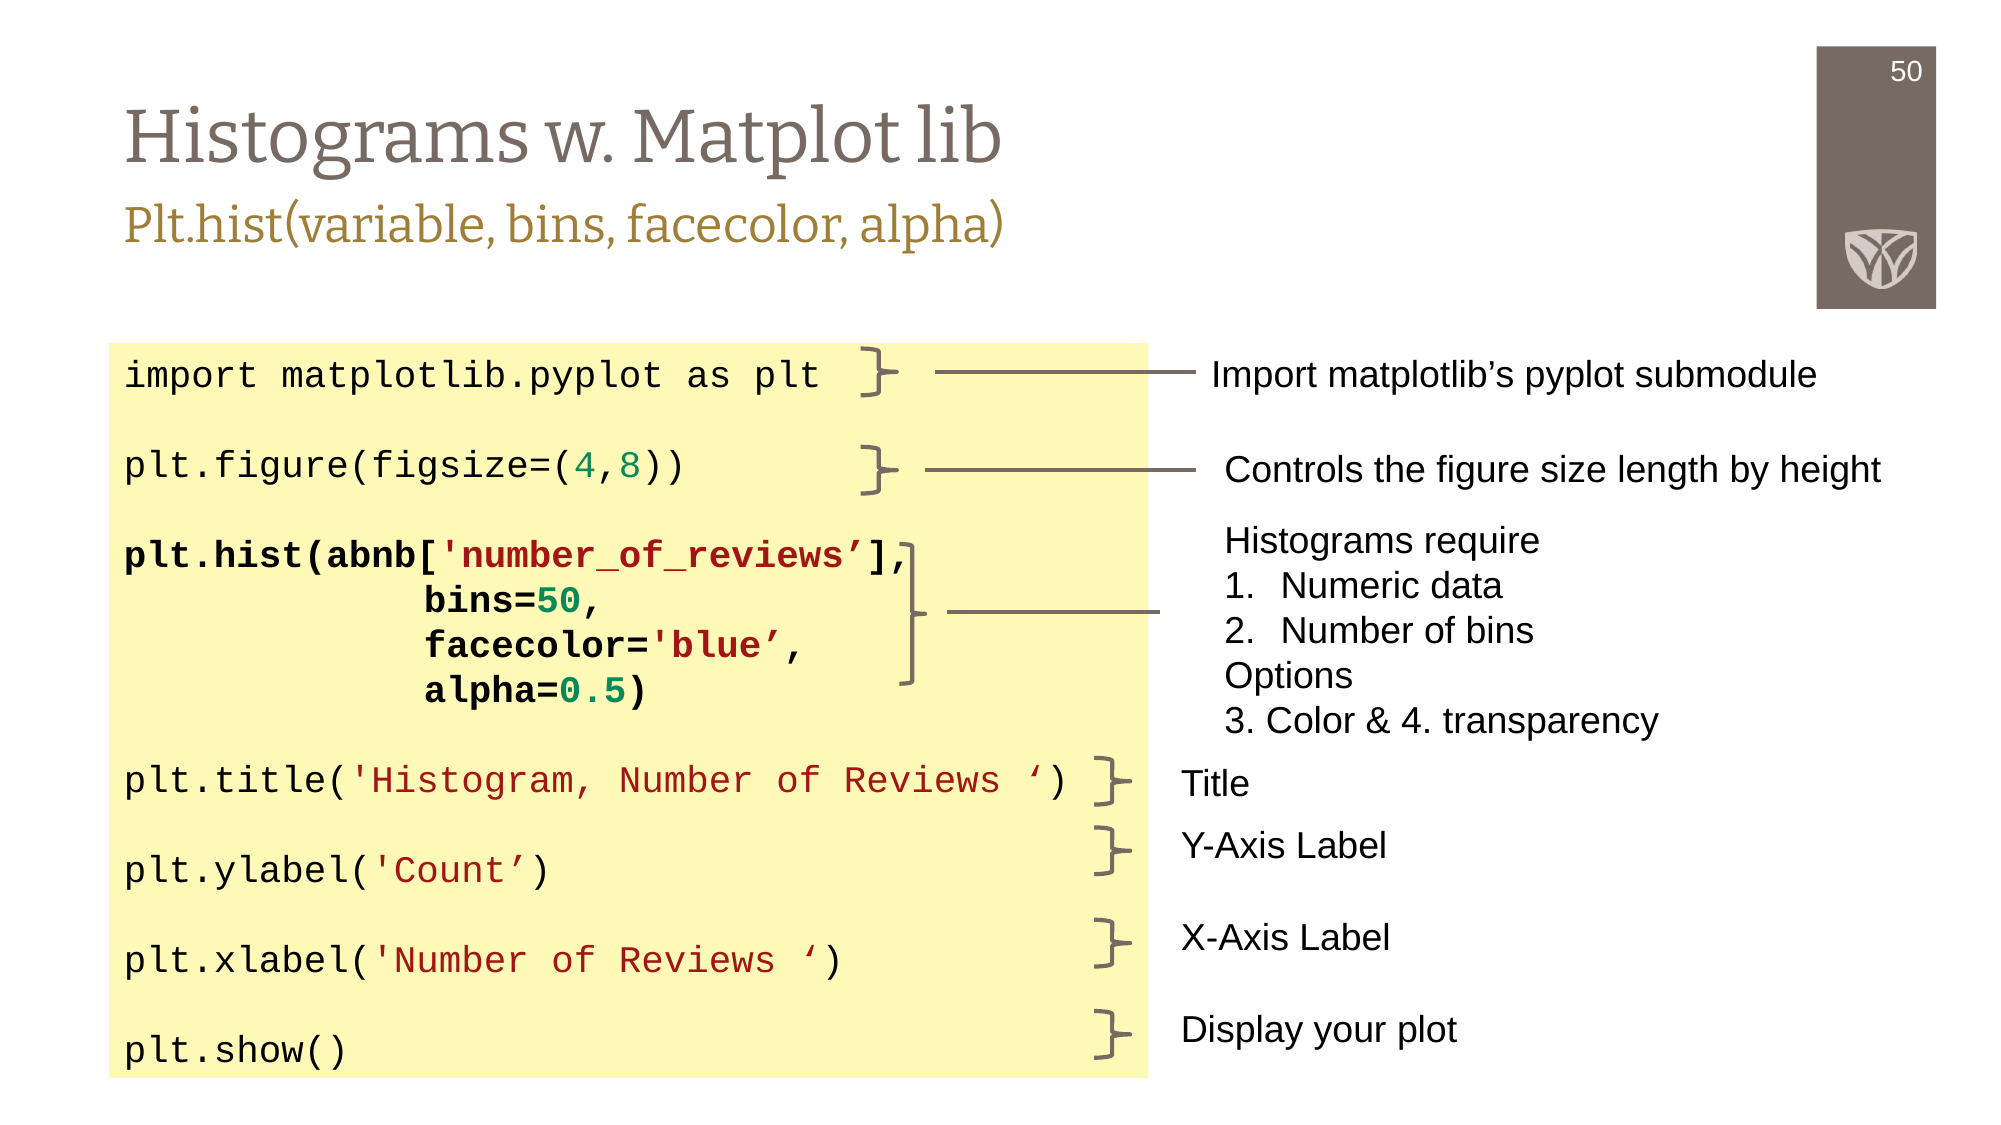

# Histograms w. Matplot lib
50
Plt.hist(variable, bins, facecolor, alpha)
Import matplotlib’s pyplot submodule
import matplotlib.pyplot as plt

plt.figure(figsize=(4,8))

plt.hist(abnb['number_of_reviews’],
		bins=50,
		facecolor='blue’,
		alpha=0.5)

plt.title('Histogram, Number of Reviews ‘)

plt.ylabel('Count’)

plt.xlabel('Number of Reviews ‘)

plt.show()

Controls the figure size length by height

Histograms require
Numeric data
Number of bins
Options
3. Color & 4. transparency

Title

Y-Axis Label

X-Axis Label

Display your plot